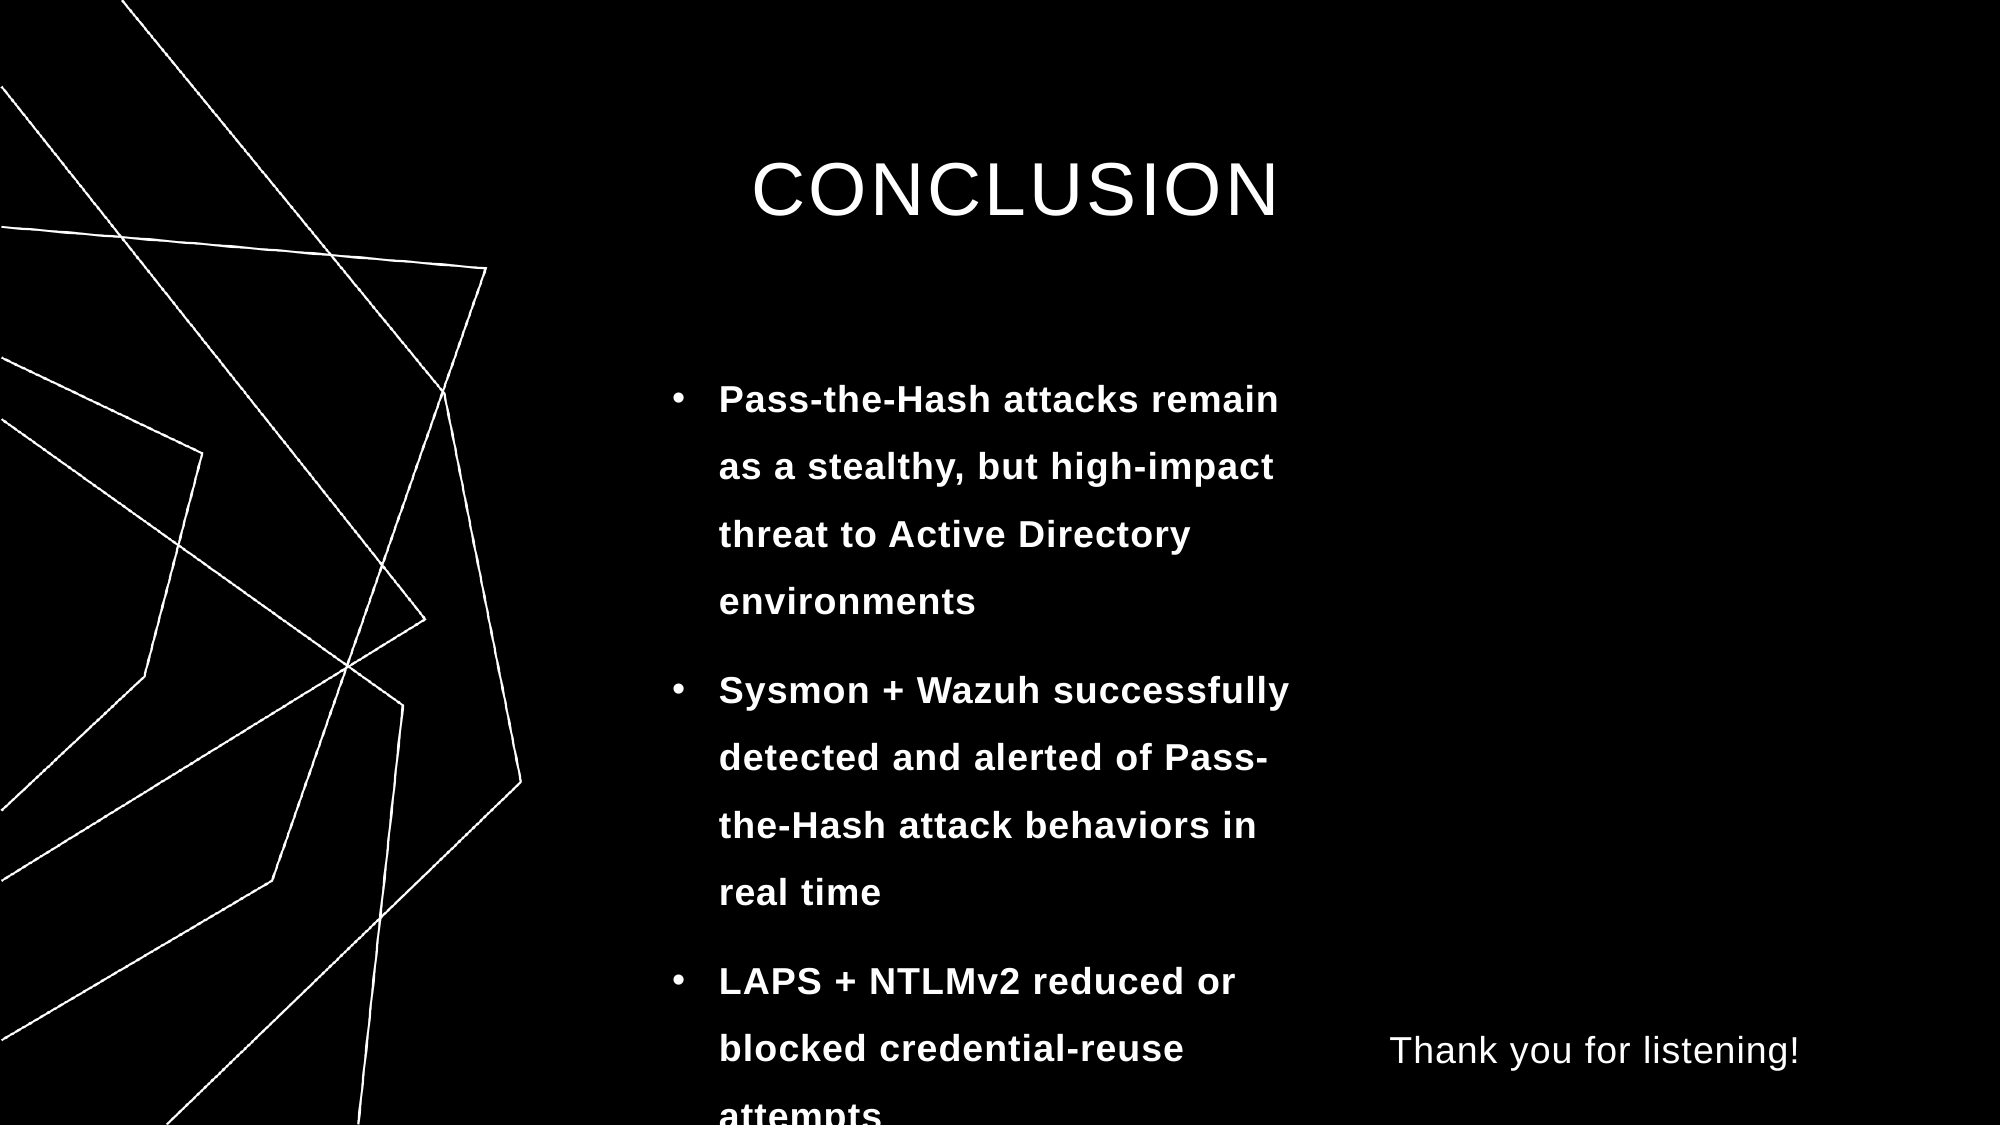

# conclusion
Pass-the-Hash attacks remain as a stealthy, but high-impact threat to Active Directory environments
Sysmon + Wazuh successfully detected and alerted of Pass-the-Hash attack behaviors in real time
LAPS + NTLMv2 reduced or blocked credential-reuse attempts

Thank you for listening!